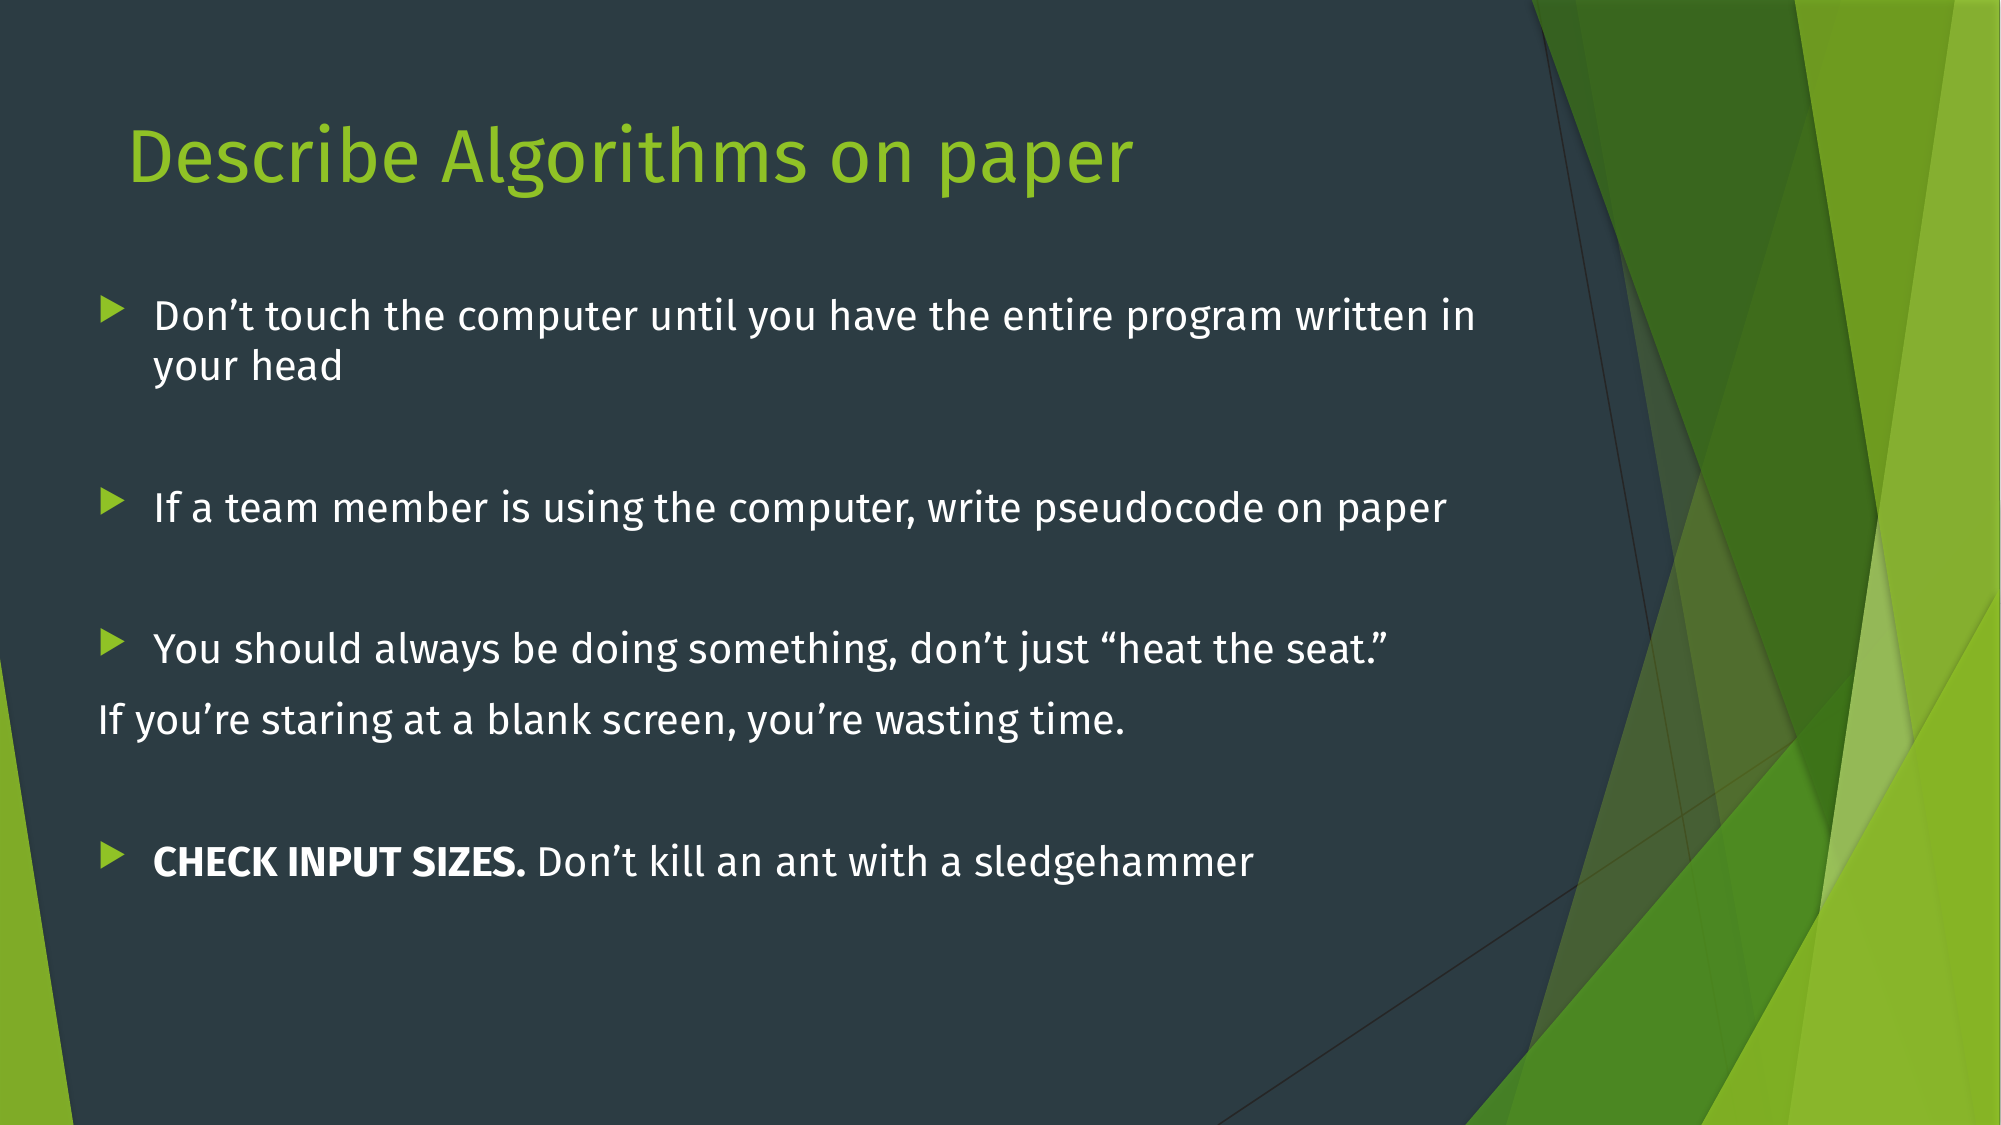

# Describe Algorithms on paper
Don’t touch the computer until you have the entire program written in your head

If a team member is using the computer, write pseudocode on paper

You should always be doing something, don’t just “heat the seat.”
If you’re staring at a blank screen, you’re wasting time.

CHECK INPUT SIZES. Don’t kill an ant with a sledgehammer